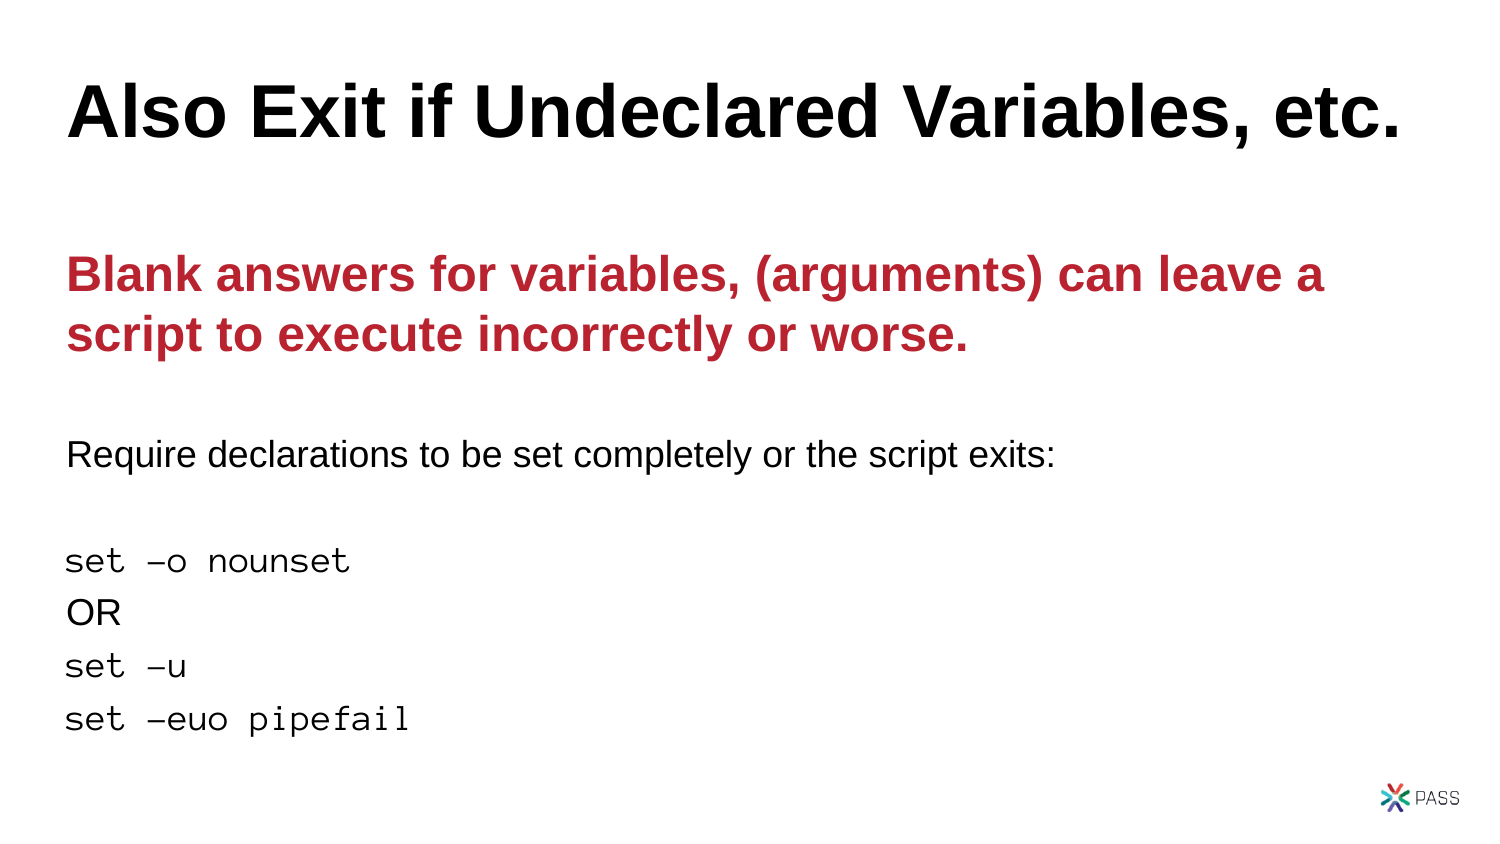

# Also Exit if Undeclared Variables, etc.
Blank answers for variables, (arguments) can leave a script to execute incorrectly or worse.
Require declarations to be set completely or the script exits:

set -o nounset
OR
set –u
set -euo pipefail